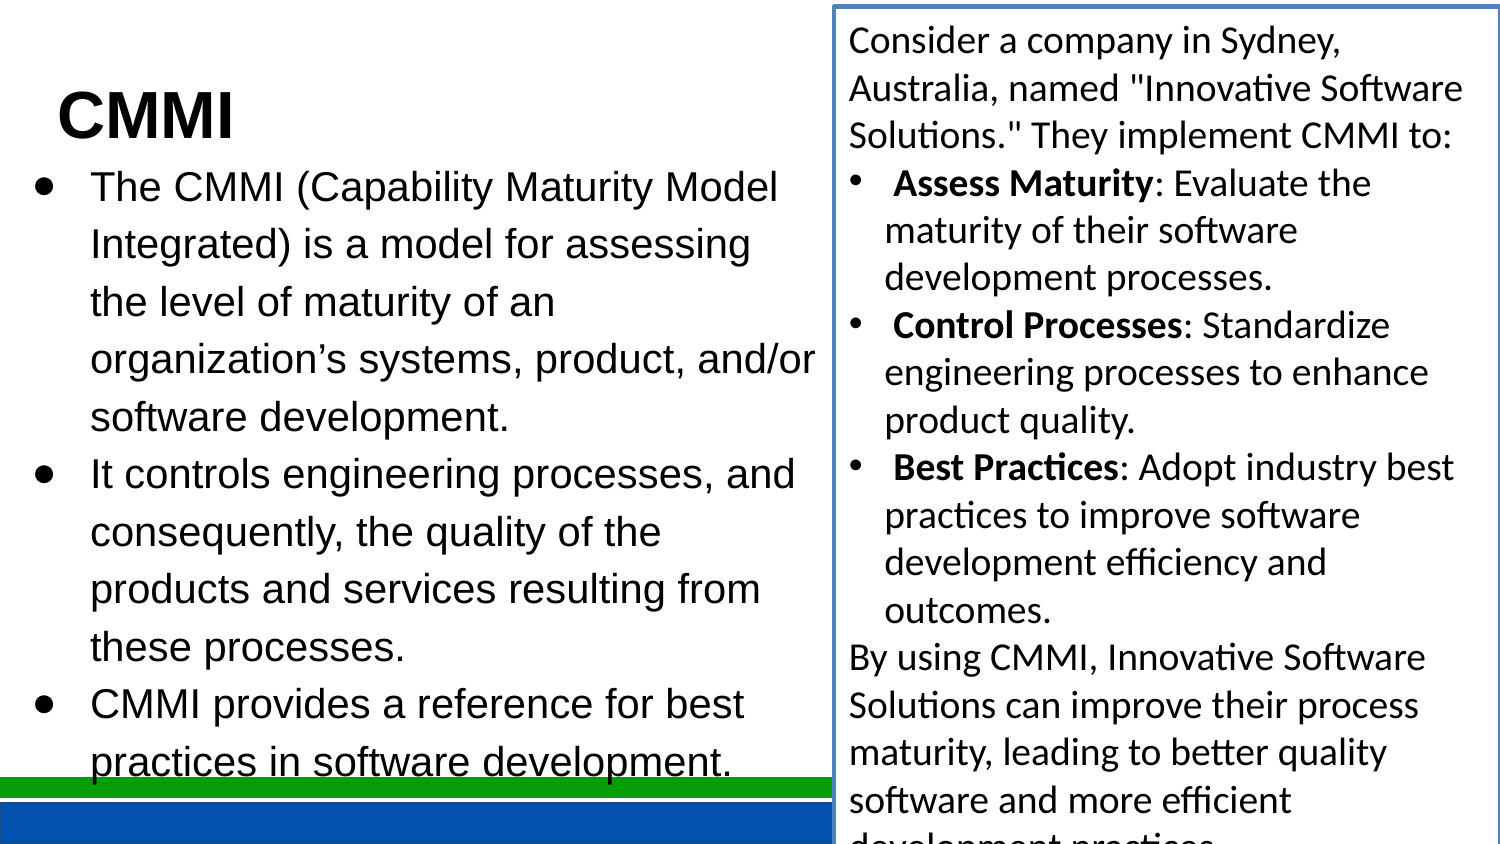

Consider a company in Sydney, Australia, named "Innovative Software Solutions." They implement CMMI to:
 Assess Maturity: Evaluate the maturity of their software development processes.
 Control Processes: Standardize engineering processes to enhance product quality.
 Best Practices: Adopt industry best practices to improve software development efficiency and outcomes.
By using CMMI, Innovative Software Solutions can improve their process maturity, leading to better quality software and more efficient development practices.
CMMI
The CMMI (Capability Maturity Model Integrated) is a model for assessing the level of maturity of an organization’s systems, product, and/or software development.
It controls engineering processes, and consequently, the quality of the products and services resulting from these processes.
CMMI provides a reference for best practices in software development.